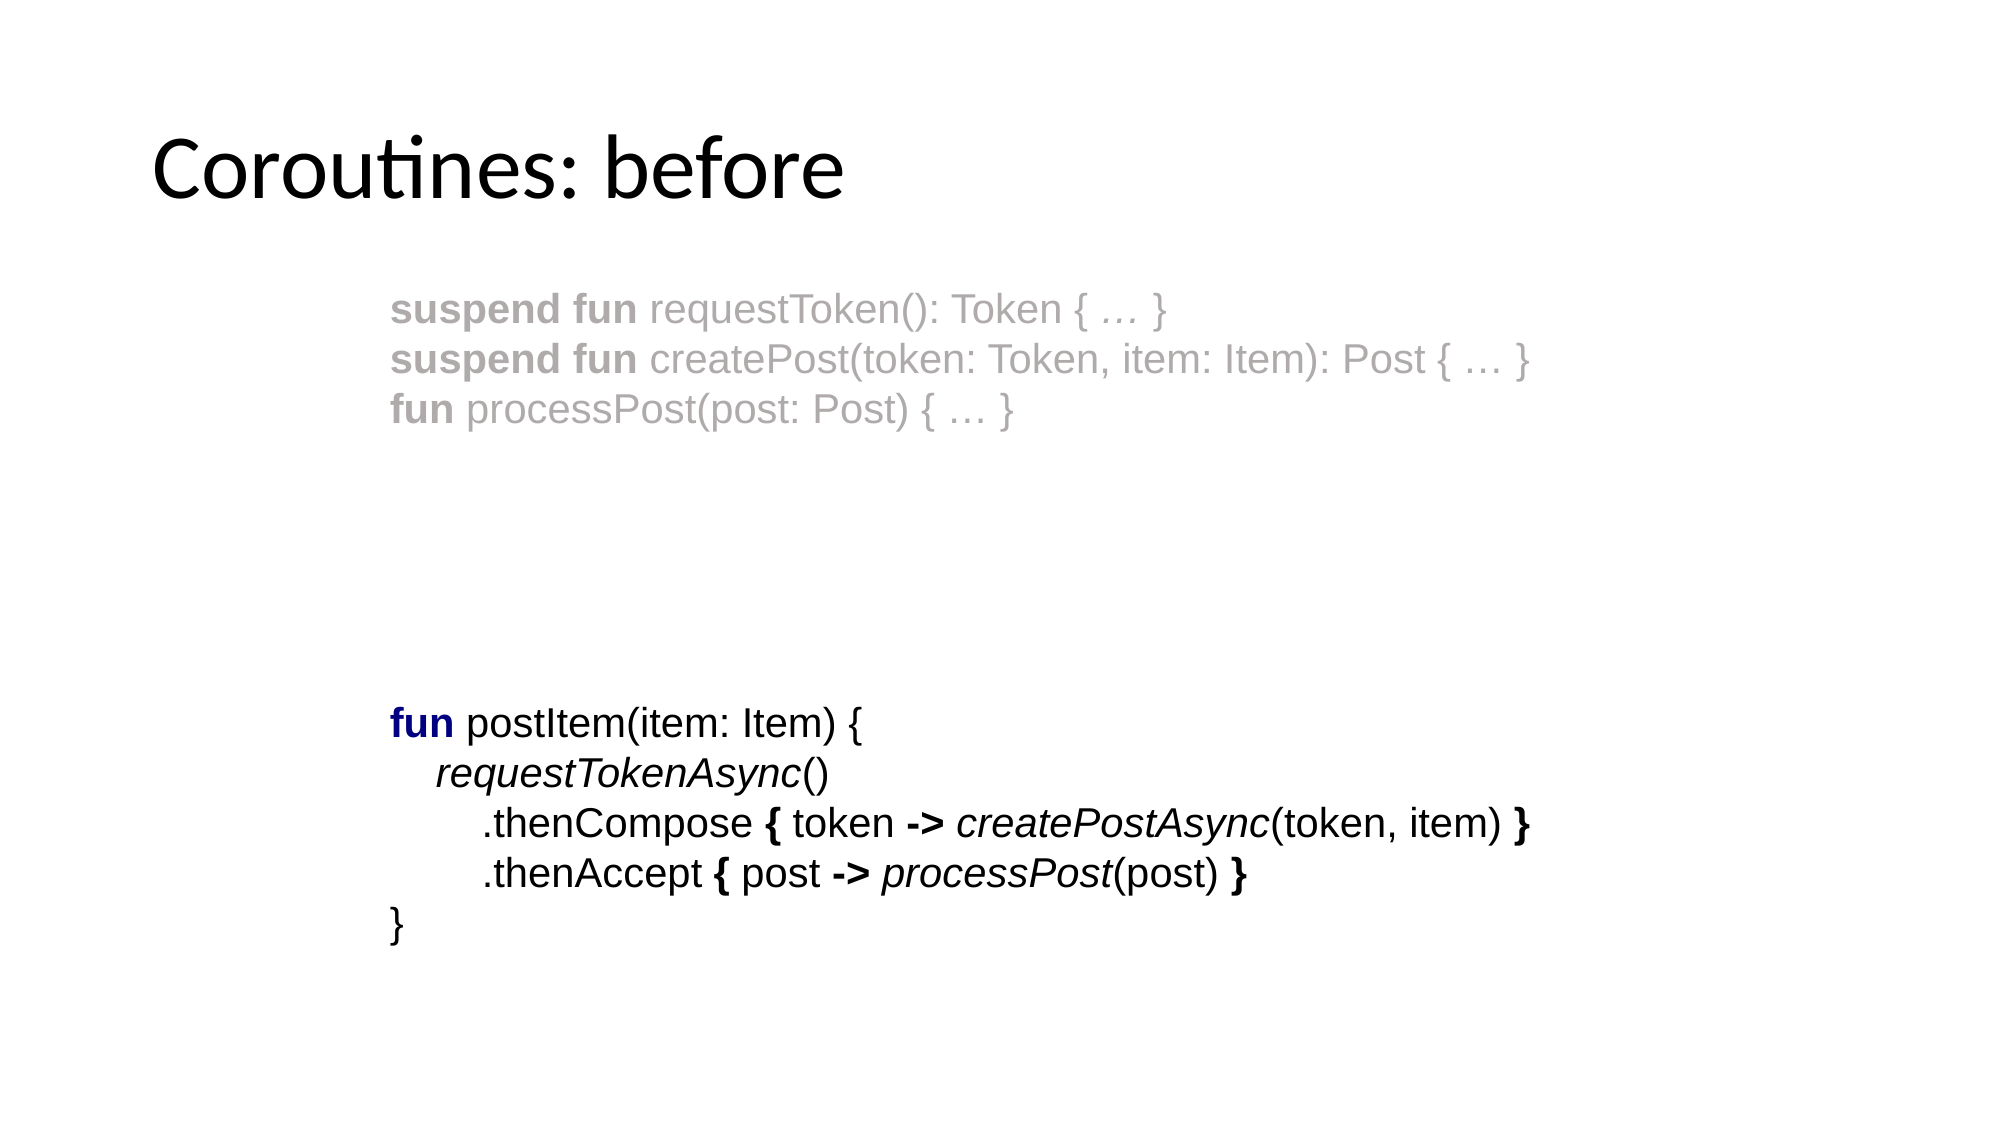

# Coroutines: before
suspend fun requestToken(): Token { … }
suspend fun createPost(token: Token, item: Item): Post { … }
fun processPost(post: Post) { … }
fun postItem(item: Item) {
    requestTokenAsync()
        .thenCompose { token -> createPostAsync(token, item) }
        .thenAccept { post -> processPost(post) }
}